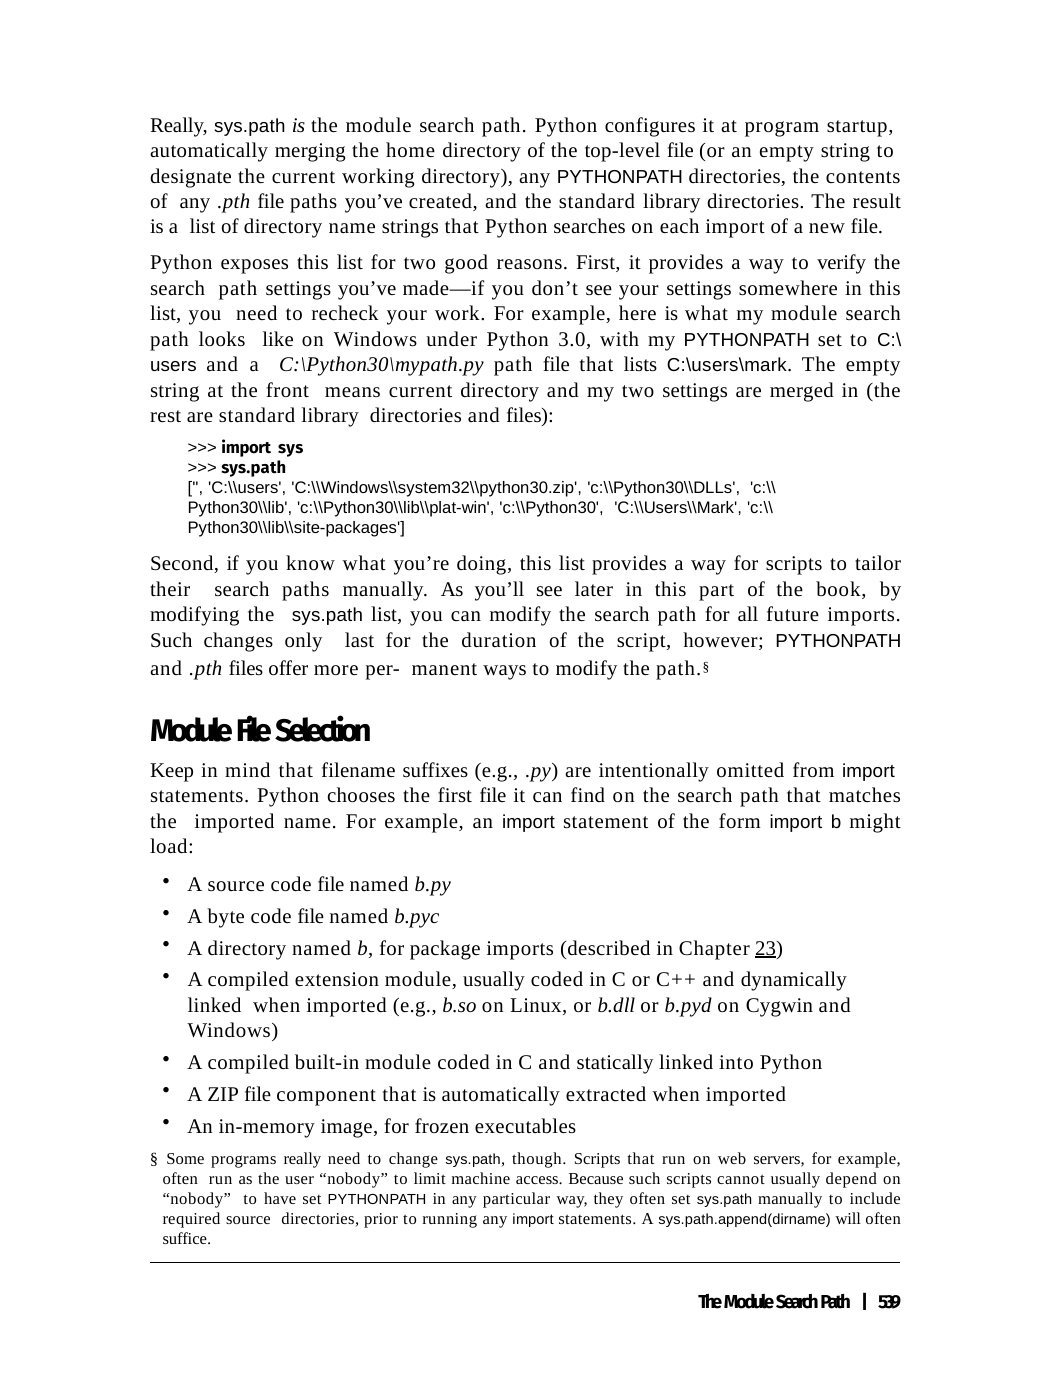

Really, sys.path is the module search path. Python configures it at program startup,  automatically merging the home directory of the top-level file (or an empty string to  designate the current working directory), any PYTHONPATH directories, the contents of  any .pth file paths you’ve created, and the standard library directories. The result is a  list of directory name strings that Python searches on each import of a new file.
Python exposes this list for two good reasons. First, it provides a way to verify the search  path settings you’ve made—if you don’t see your settings somewhere in this list, you  need to recheck your work. For example, here is what my module search path looks  like on Windows under Python 3.0, with my PYTHONPATH set to C:\users and a  C:\Python30\mypath.py path file that lists C:\users\mark. The empty string at the front  means current directory and my two settings are merged in (the rest are standard library  directories and files):
>>> import sys
>>> sys.path
['', 'C:\\users', 'C:\\Windows\\system32\\python30.zip', 'c:\\Python30\\DLLs',  'c:\\Python30\\lib', 'c:\\Python30\\lib\\plat-win', 'c:\\Python30',  'C:\\Users\\Mark', 'c:\\Python30\\lib\\site-packages']
Second, if you know what you’re doing, this list provides a way for scripts to tailor their  search paths manually. As you’ll see later in this part of the book, by modifying the  sys.path list, you can modify the search path for all future imports. Such changes only  last for the duration of the script, however; PYTHONPATH and .pth files offer more per-  manent ways to modify the path.§

Module File Selection
Keep in mind that filename suffixes (e.g., .py) are intentionally omitted from import  statements. Python chooses the first file it can find on the search path that matches the  imported name. For example, an import statement of the form import b might load:
A source code file named b.py
A byte code file named b.pyc
A directory named b, for package imports (described in Chapter 23)
A compiled extension module, usually coded in C or C++ and dynamically linked  when imported (e.g., b.so on Linux, or b.dll or b.pyd on Cygwin and Windows)
A compiled built-in module coded in C and statically linked into Python
A ZIP file component that is automatically extracted when imported
An in-memory image, for frozen executables
§ Some programs really need to change sys.path, though. Scripts that run on web servers, for example, often  run as the user “nobody” to limit machine access. Because such scripts cannot usually depend on “nobody”  to have set PYTHONPATH in any particular way, they often set sys.path manually to include required source  directories, prior to running any import statements. A sys.path.append(dirname) will often suffice.

The Module Search Path  |  539